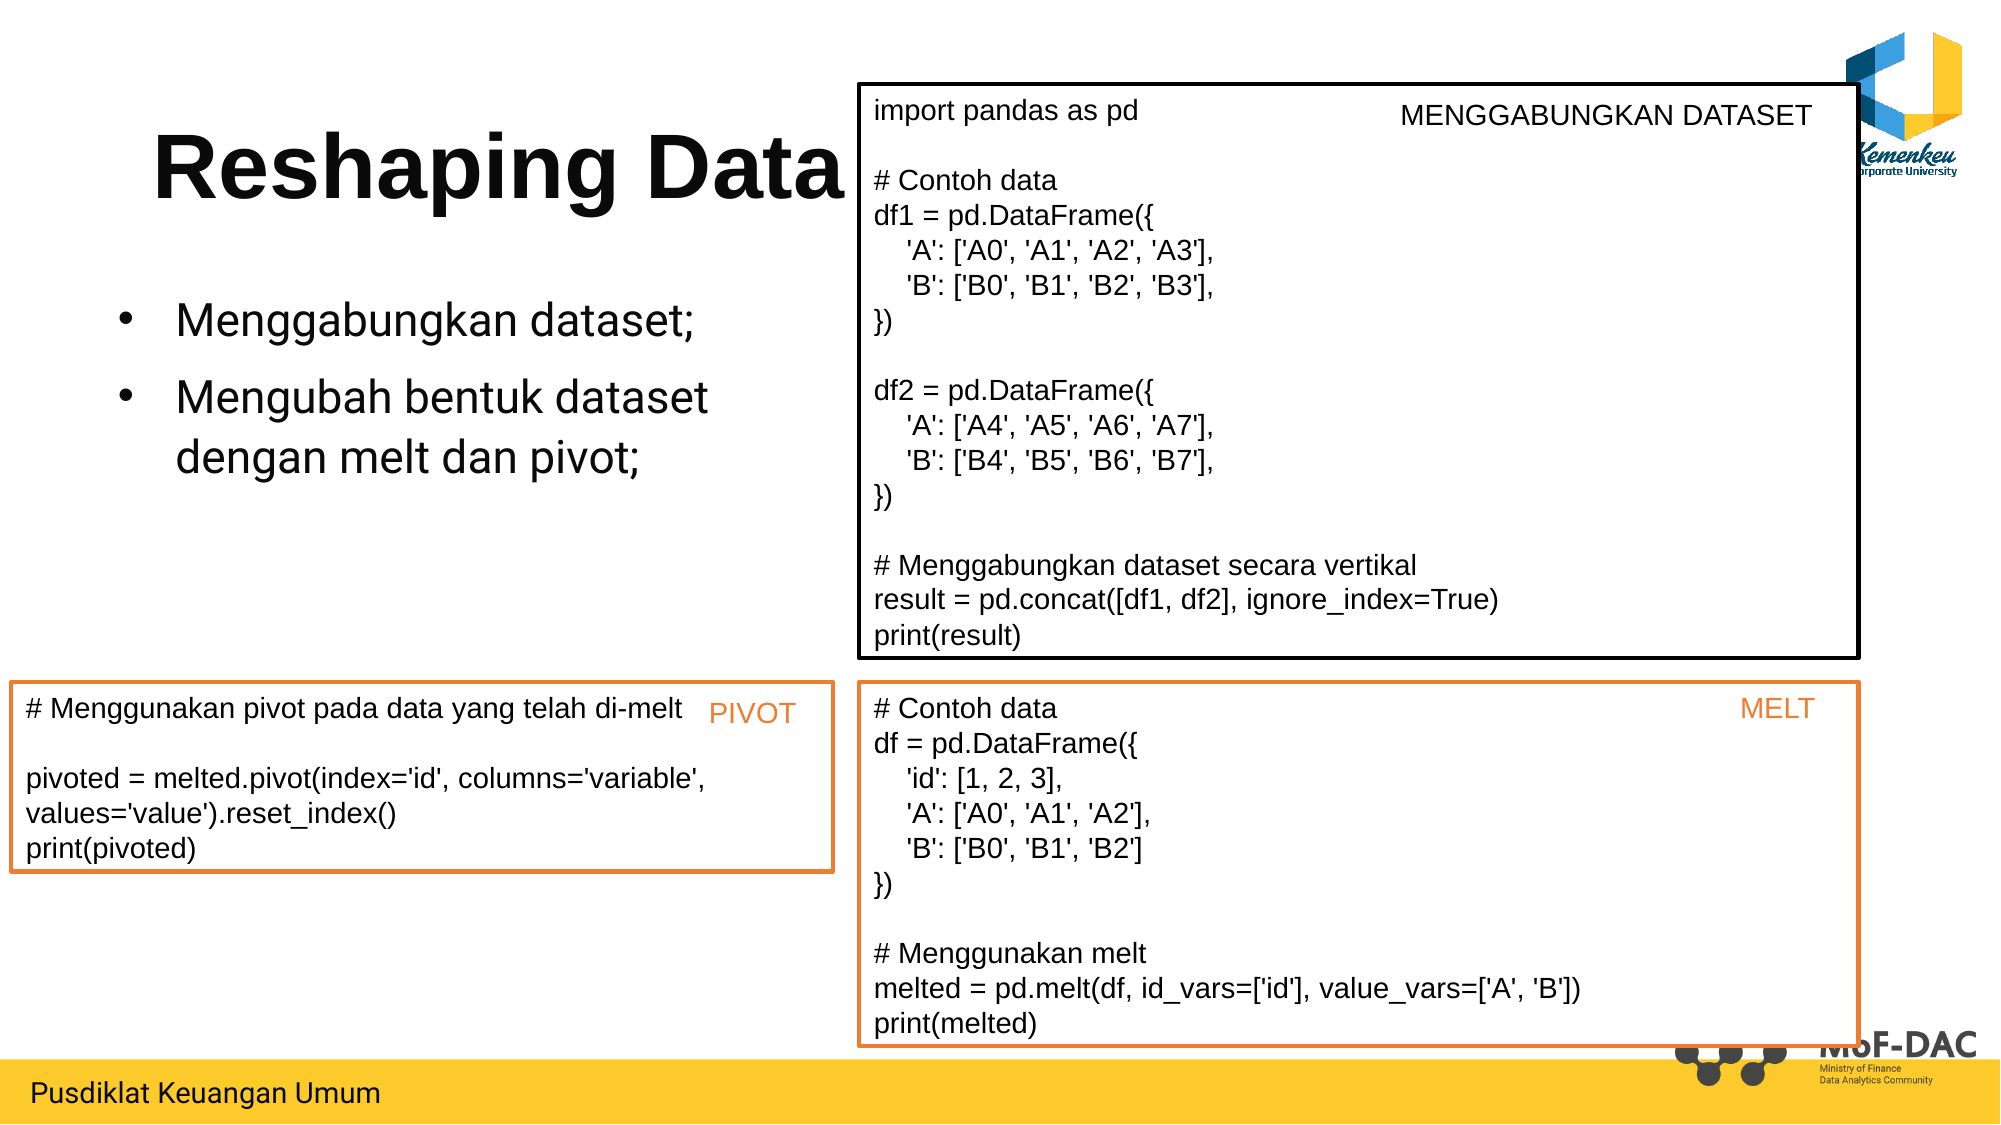

# Reshaping Data
import pandas as pd

# Contoh data
df1 = pd.DataFrame({
    'A': ['A0', 'A1', 'A2', 'A3'],
    'B': ['B0', 'B1', 'B2', 'B3'],
})

df2 = pd.DataFrame({
    'A': ['A4', 'A5', 'A6', 'A7'],
    'B': ['B4', 'B5', 'B6', 'B7'],
})

# Menggabungkan dataset secara vertikal
result = pd.concat([df1, df2], ignore_index=True)
print(result)
MENGGABUNGKAN DATASET
Menggabungkan dataset;
Mengubah bentuk dataset dengan melt dan pivot;
# Menggunakan pivot pada data yang telah di-melt

pivoted = melted.pivot(index='id', columns='variable', values='value').reset_index()
print(pivoted)
# Contoh data
df = pd.DataFrame({
    'id': [1, 2, 3],
    'A': ['A0', 'A1', 'A2'],
    'B': ['B0', 'B1', 'B2']
})

# Menggunakan melt
melted = pd.melt(df, id_vars=['id'], value_vars=['A', 'B'])
print(melted)
MELT
PIVOT